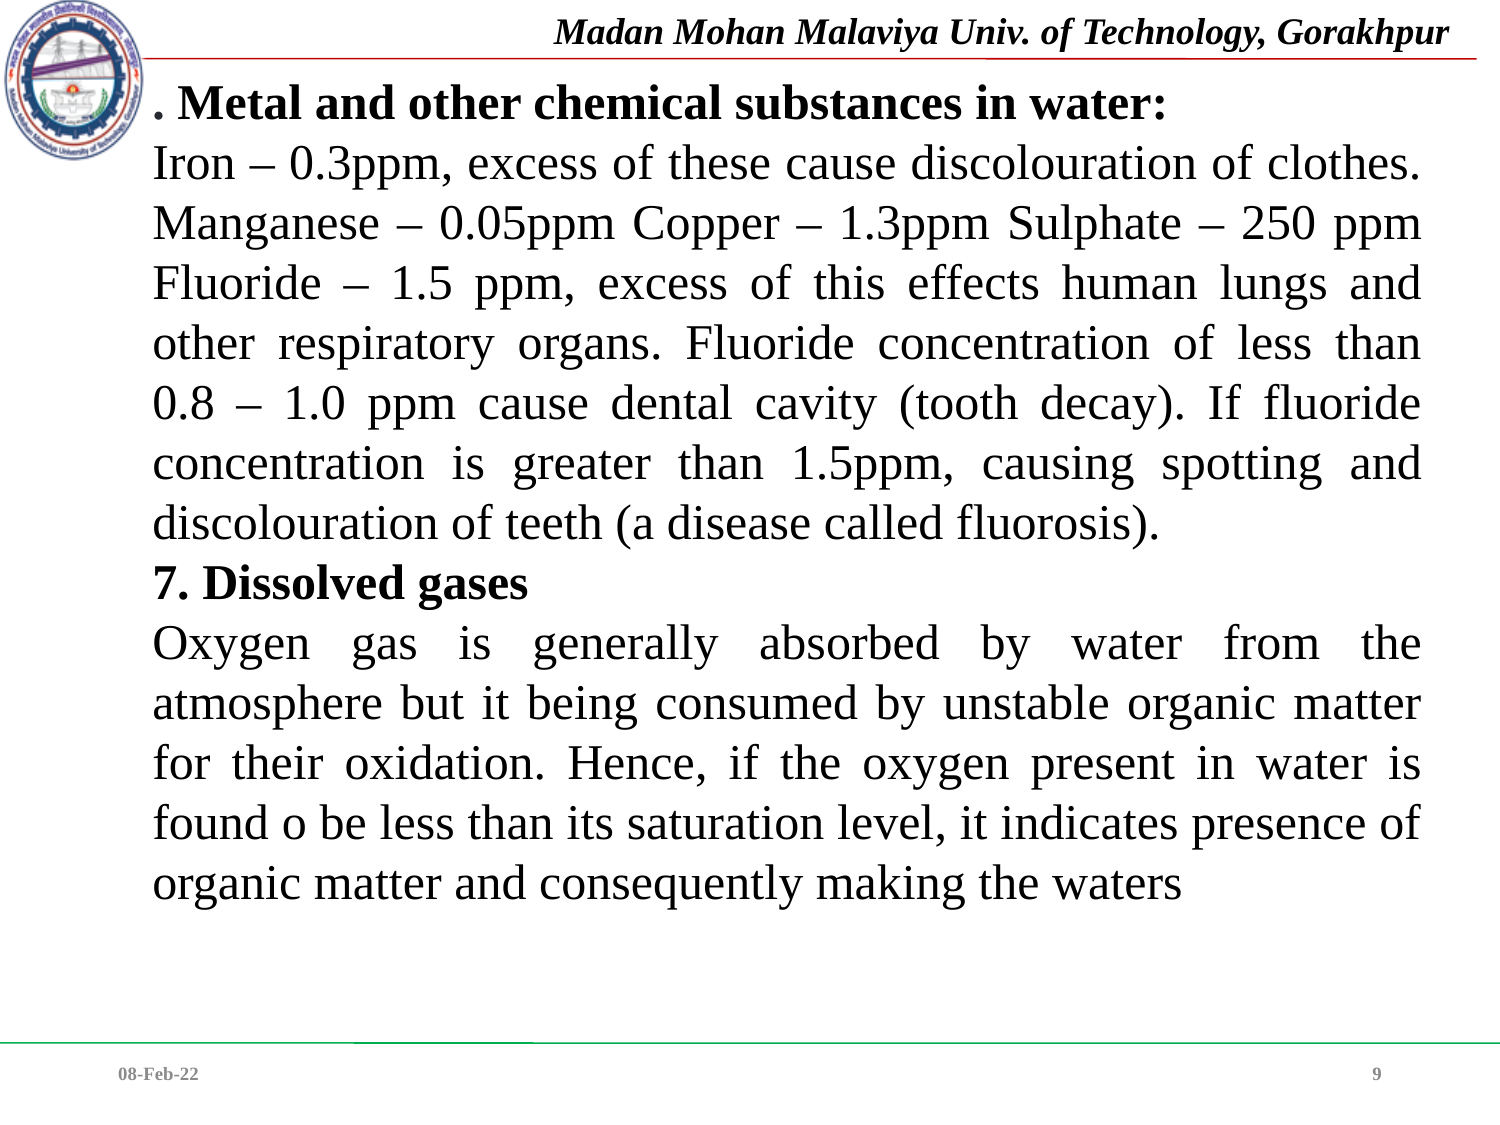

. Metal and other chemical substances in water:
Iron – 0.3ppm, excess of these cause discolouration of clothes. Manganese – 0.05ppm Copper – 1.3ppm Sulphate – 250 ppm Fluoride – 1.5 ppm, excess of this effects human lungs and other respiratory organs. Fluoride concentration of less than 0.8 – 1.0 ppm cause dental cavity (tooth decay). If fluoride concentration is greater than 1.5ppm, causing spotting and discolouration of teeth (a disease called fluorosis).
7. Dissolved gases
Oxygen gas is generally absorbed by water from the atmosphere but it being consumed by unstable organic matter for their oxidation. Hence, if the oxygen present in water is found o be less than its saturation level, it indicates presence of organic matter and consequently making the waters
08-Feb-22

9